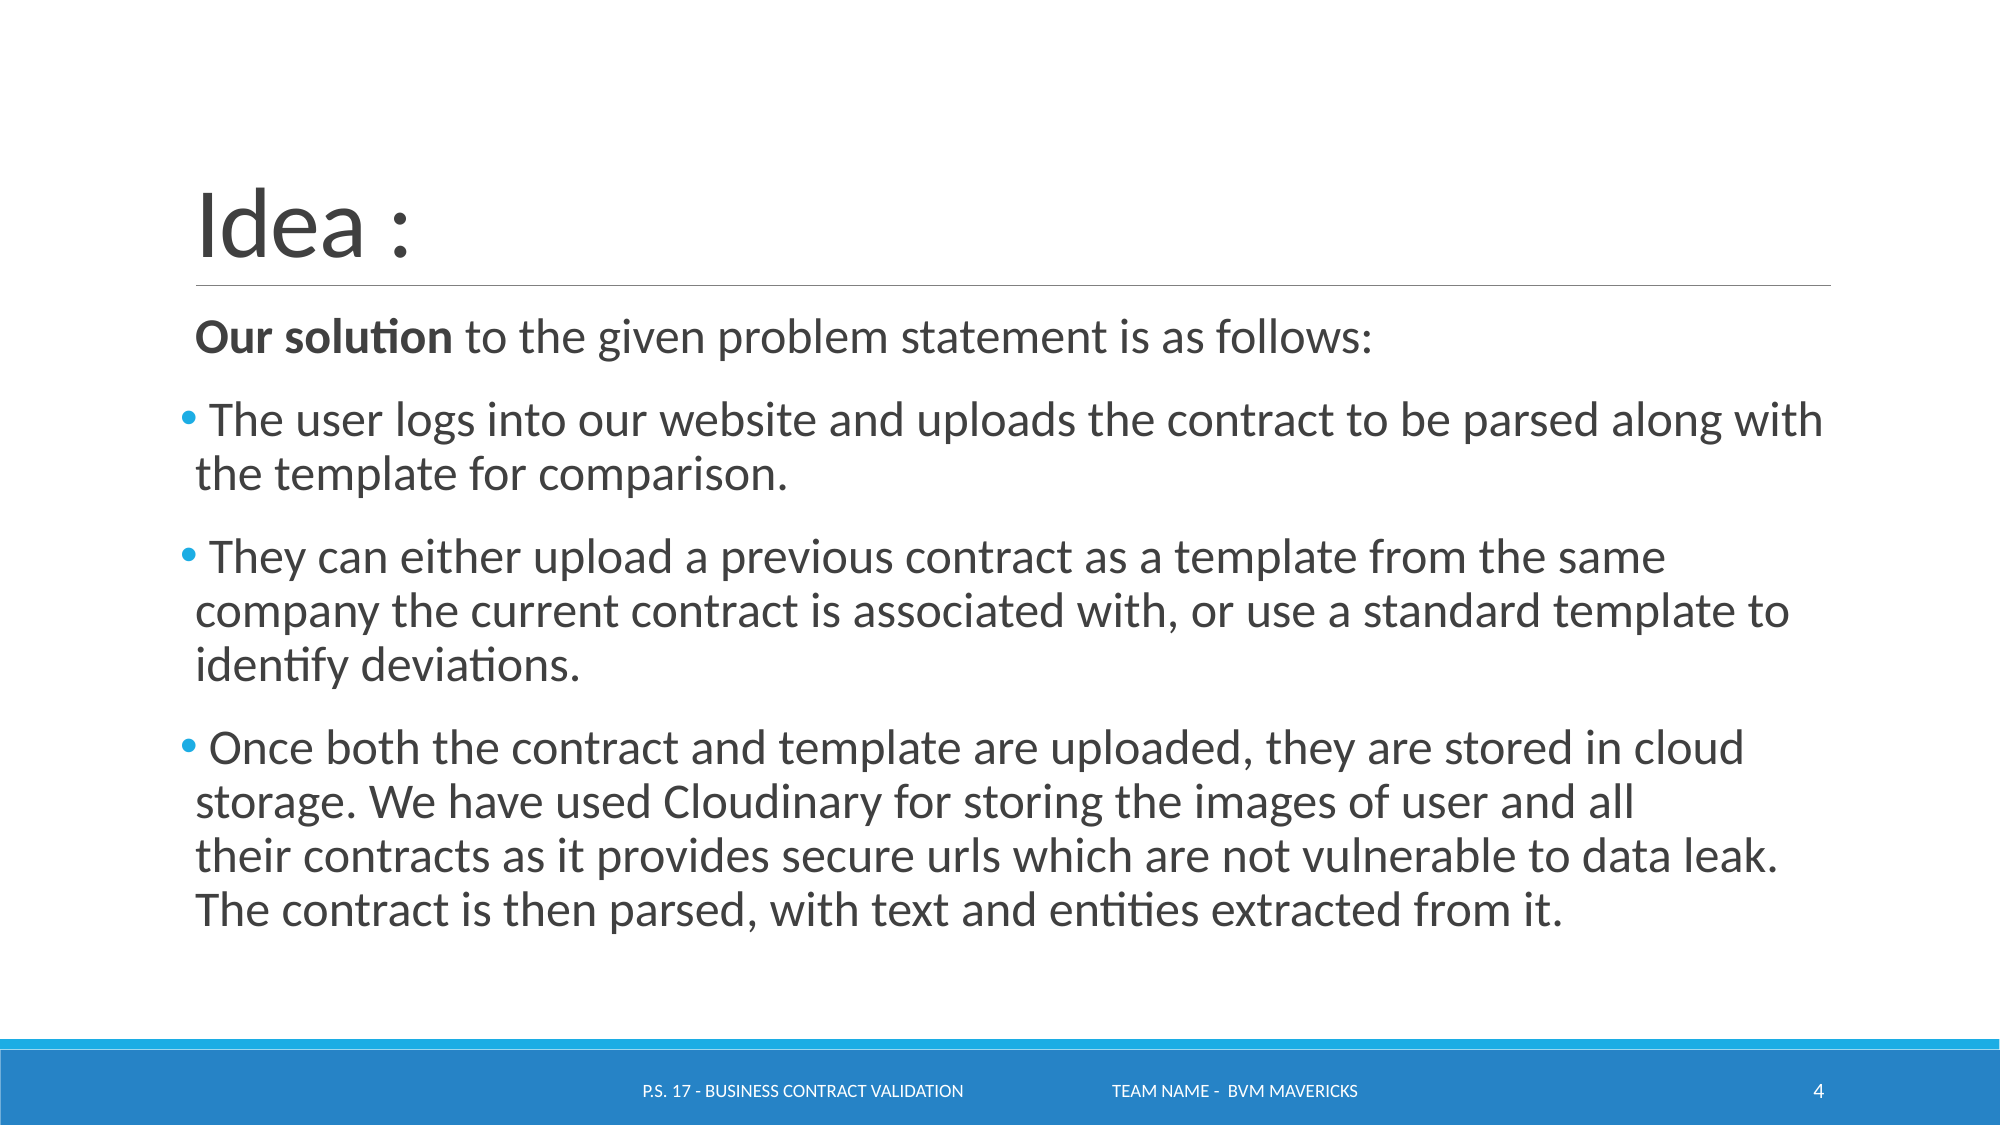

# Idea :
Our solution to the given problem statement is as follows:
 The user logs into our website and uploads the contract to be parsed along with the template for comparison.
 They can either upload a previous contract as a template from the same company the current contract is associated with, or use a standard template to identify deviations.
 Once both the contract and template are uploaded, they are stored in cloud storage. We have used Cloudinary for storing the images of user and all their contracts as it provides secure urls which are not vulnerable to data leak. The contract is then parsed, with text and entities extracted from it.
P.S. 17 - Business Contract Validation                                   Team name -  BVM Mavericks
4